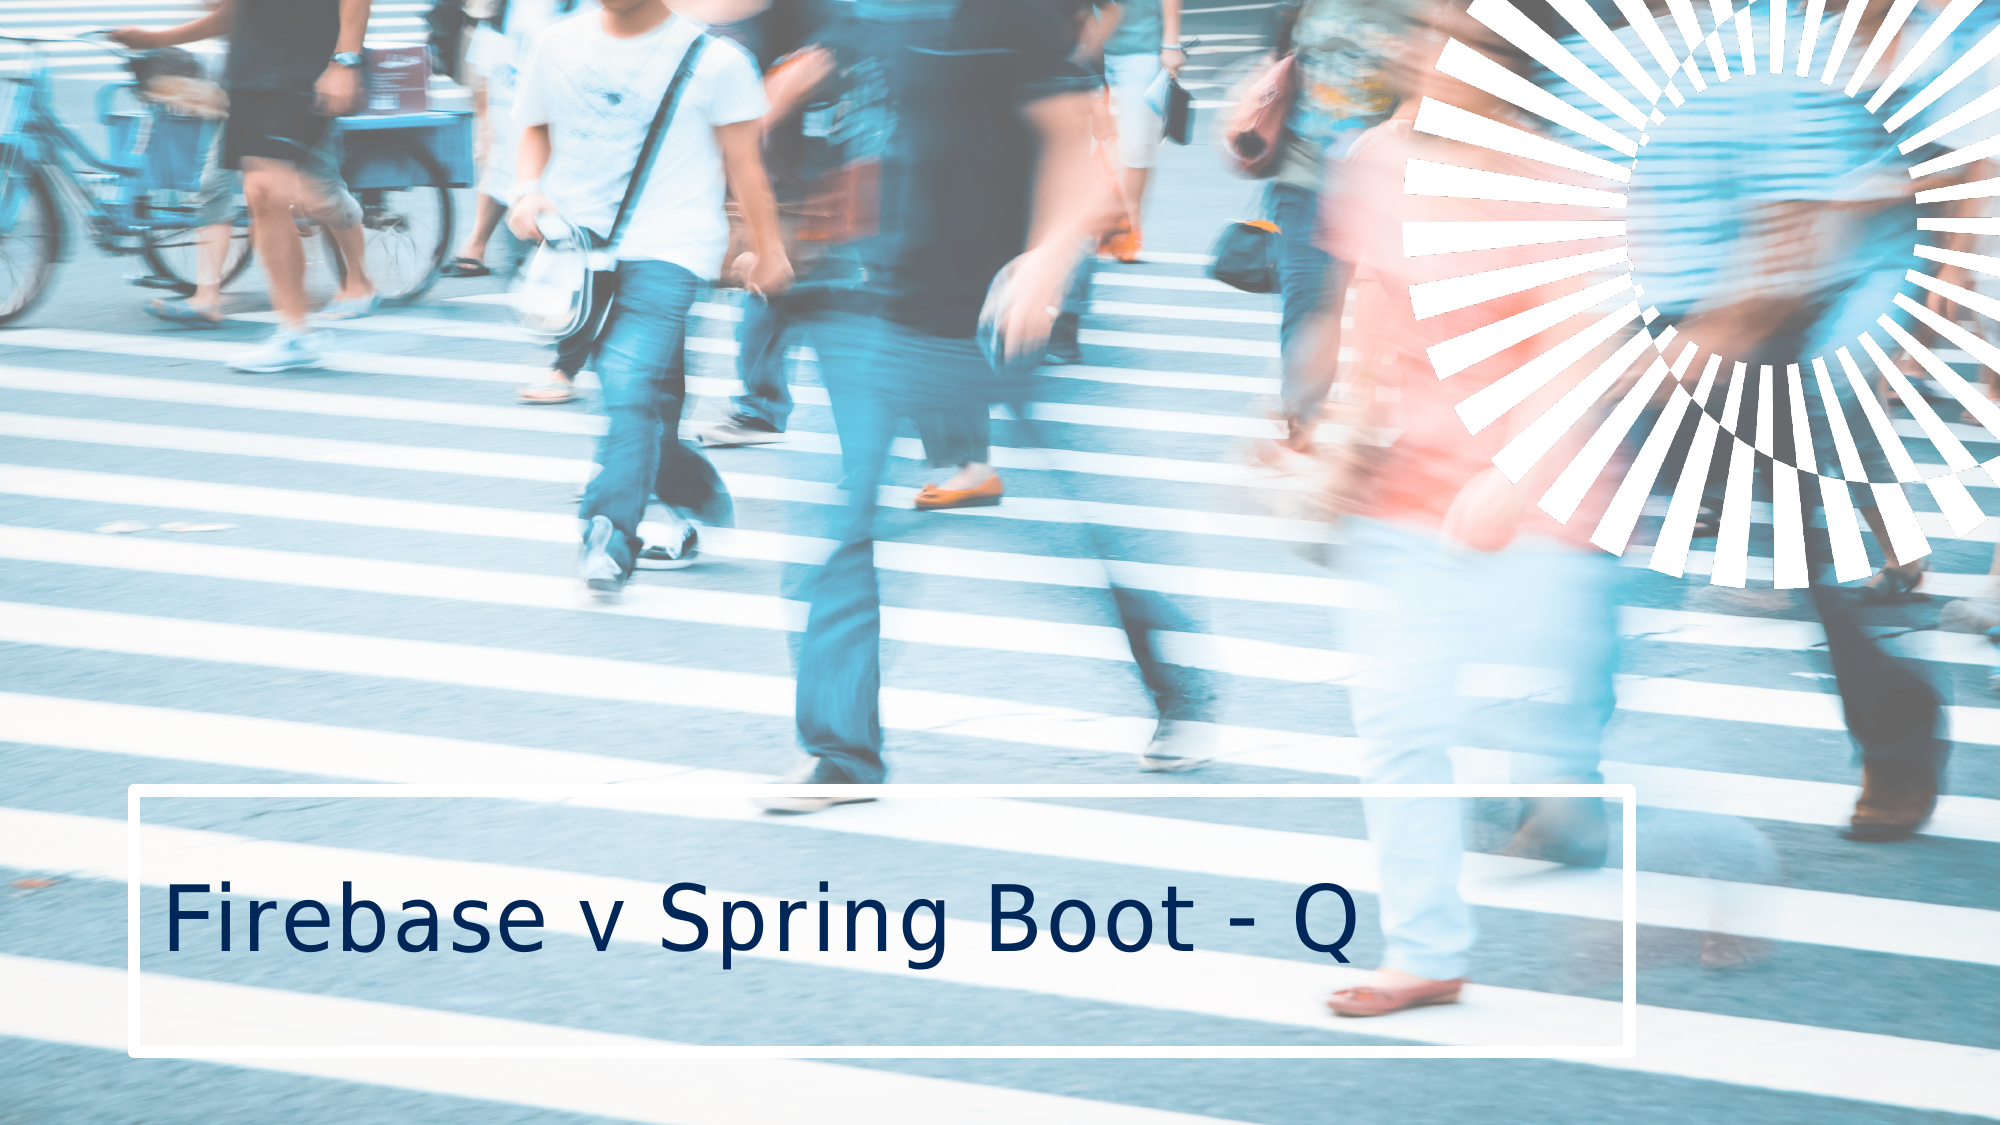

# Firebase v Spring Boot - Q